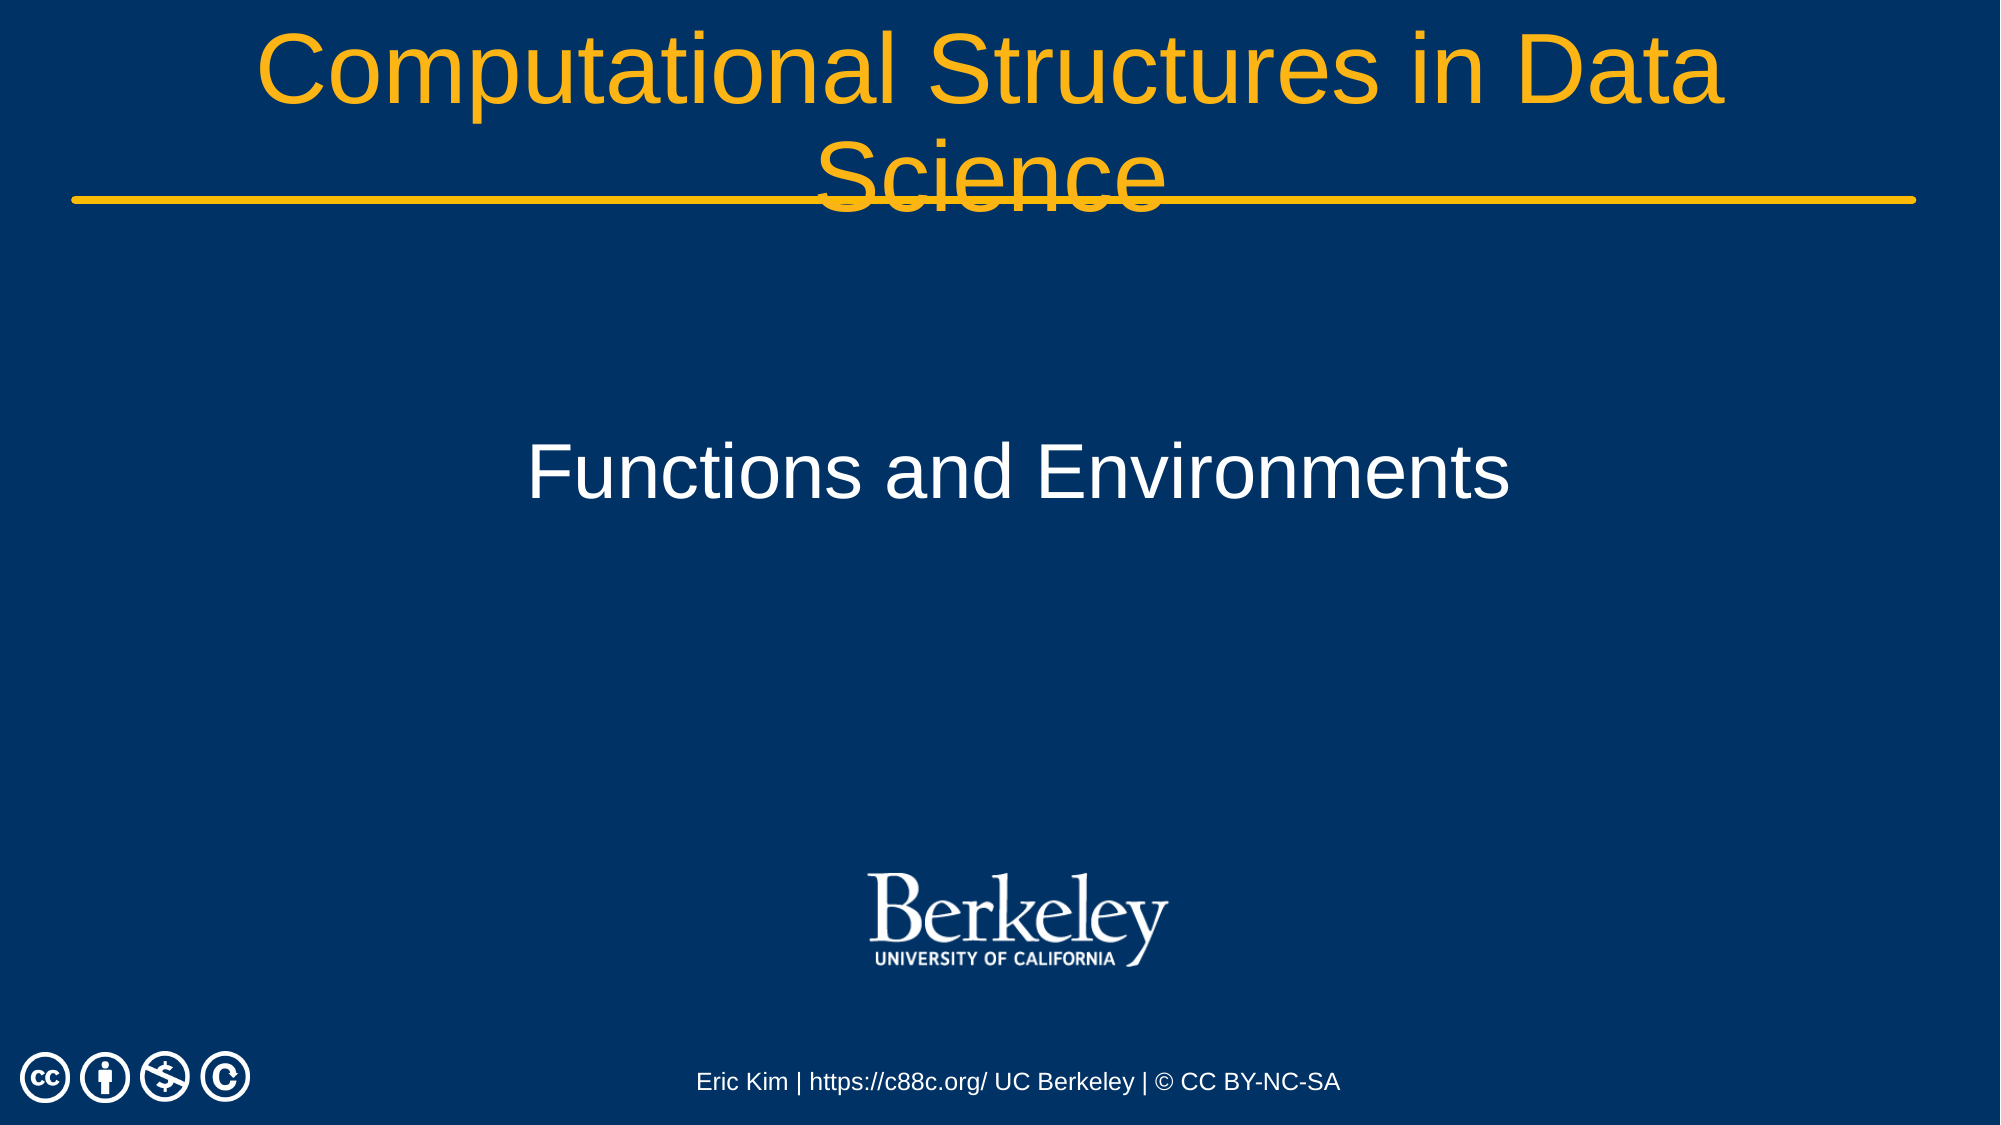

# Functions and Environments

Eric Kim | https://c88c.org/ UC Berkeley | © CC BY-NC-SA